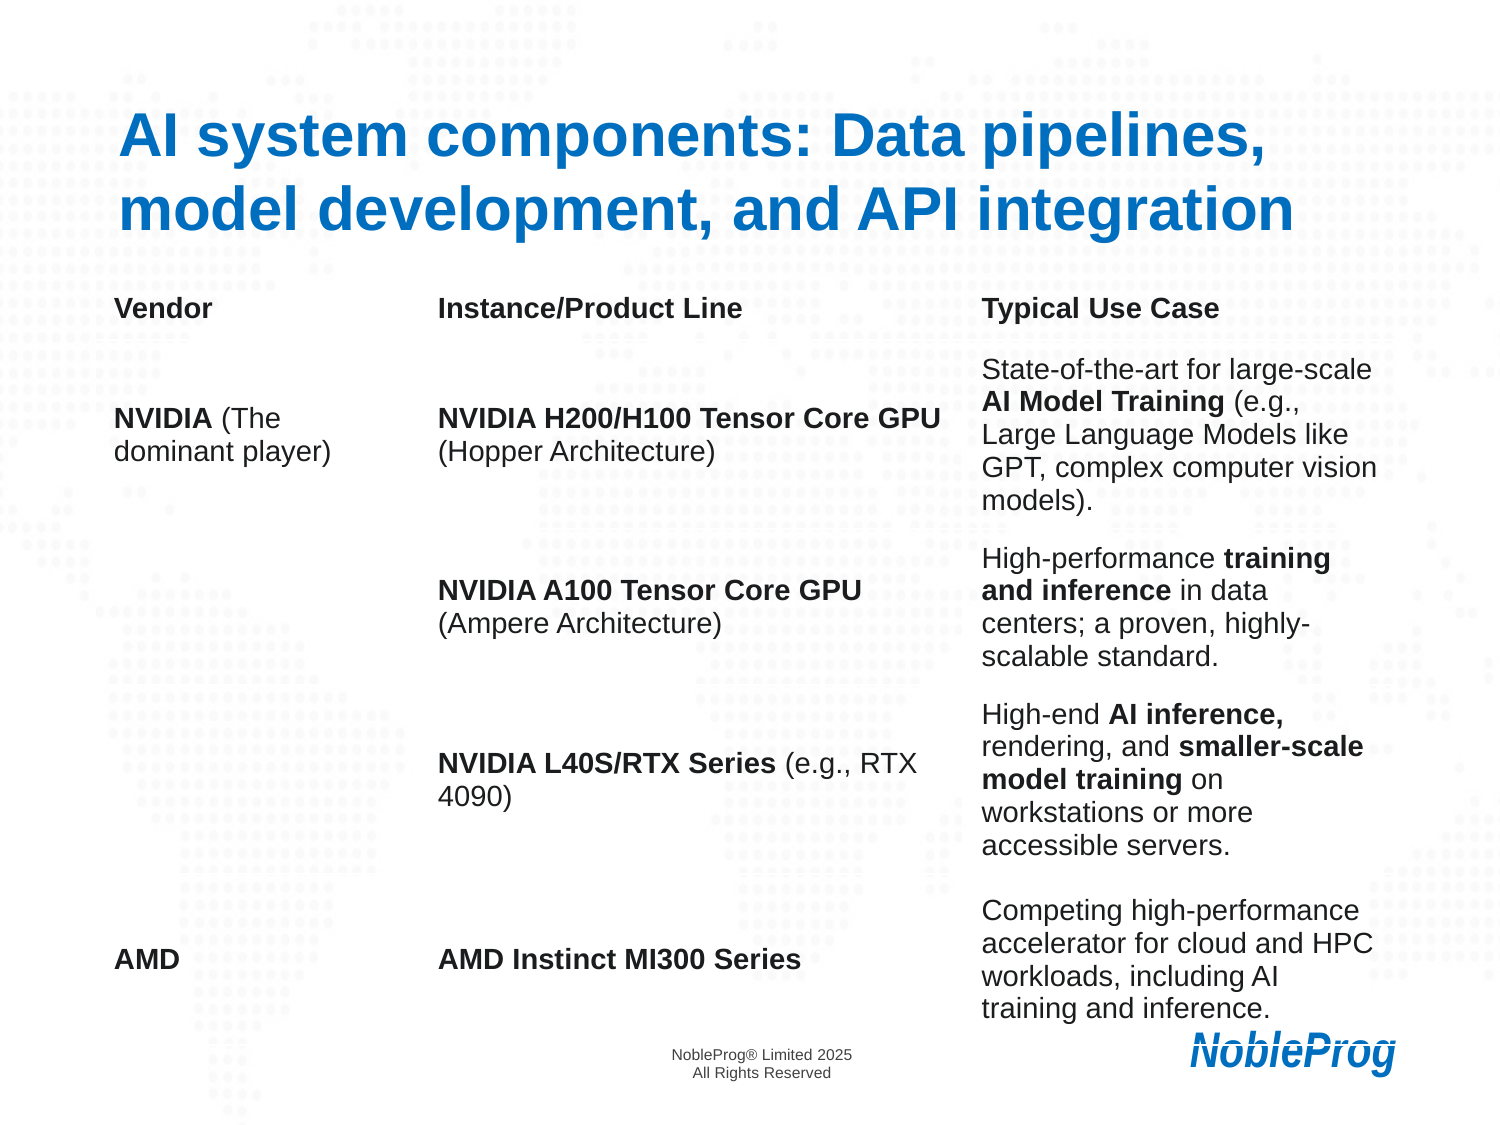

# AI system components: Data pipelines, model development, and API integration
| Vendor | Instance/Product Line | Typical Use Case |
| --- | --- | --- |
| NVIDIA (The dominant player) | NVIDIA H200/H100 Tensor Core GPU (Hopper Architecture) | State-of-the-art for large-scale AI Model Training (e.g., Large Language Models like GPT, complex computer vision models). |
|  | NVIDIA A100 Tensor Core GPU (Ampere Architecture) | High-performance training and inference in data centers; a proven, highly-scalable standard. |
|  | NVIDIA L40S/RTX Series (e.g., RTX 4090) | High-end AI inference, rendering, and smaller-scale model training on workstations or more accessible servers. |
| AMD | AMD Instinct MI300 Series | Competing high-performance accelerator for cloud and HPC workloads, including AI training and inference. |